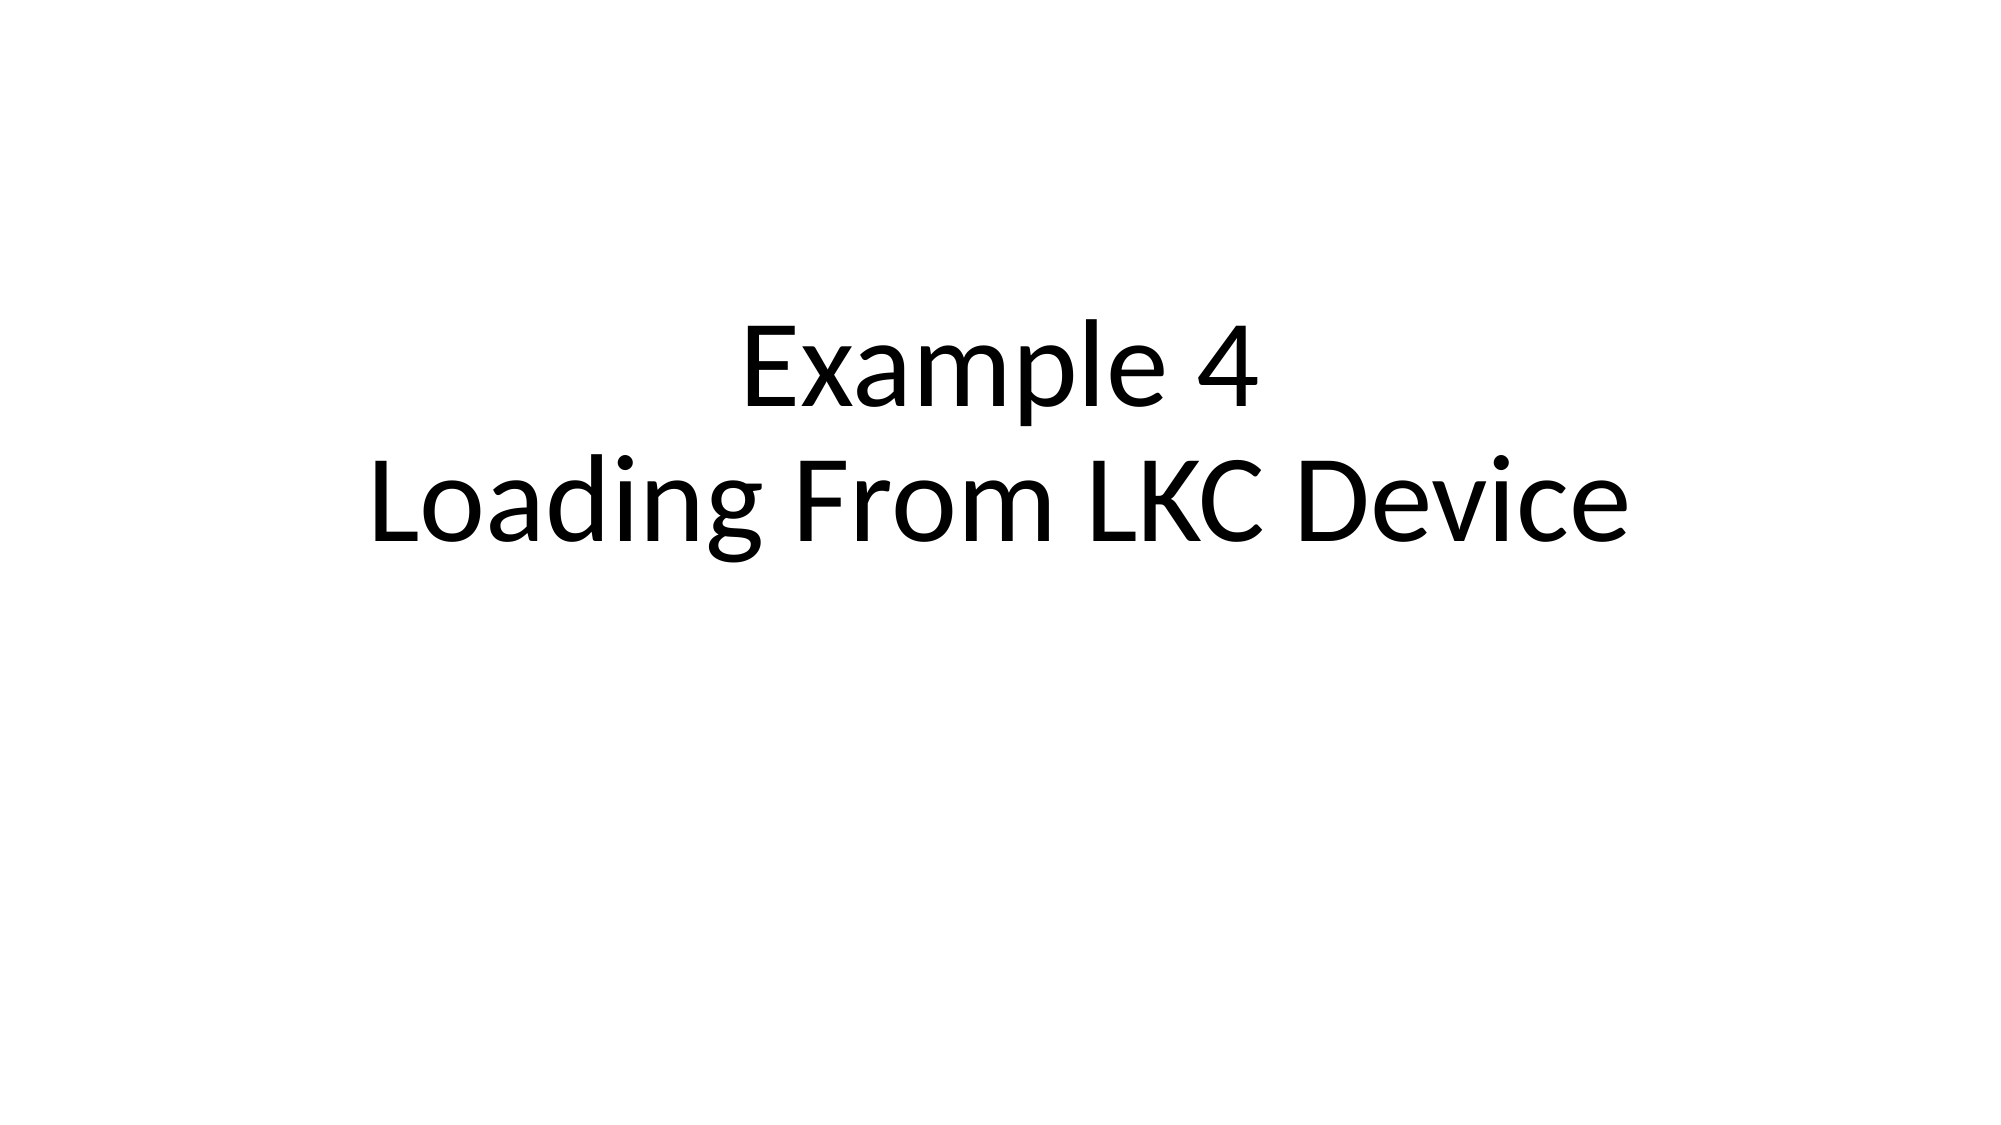

# Example 4 Loading From LKC Device